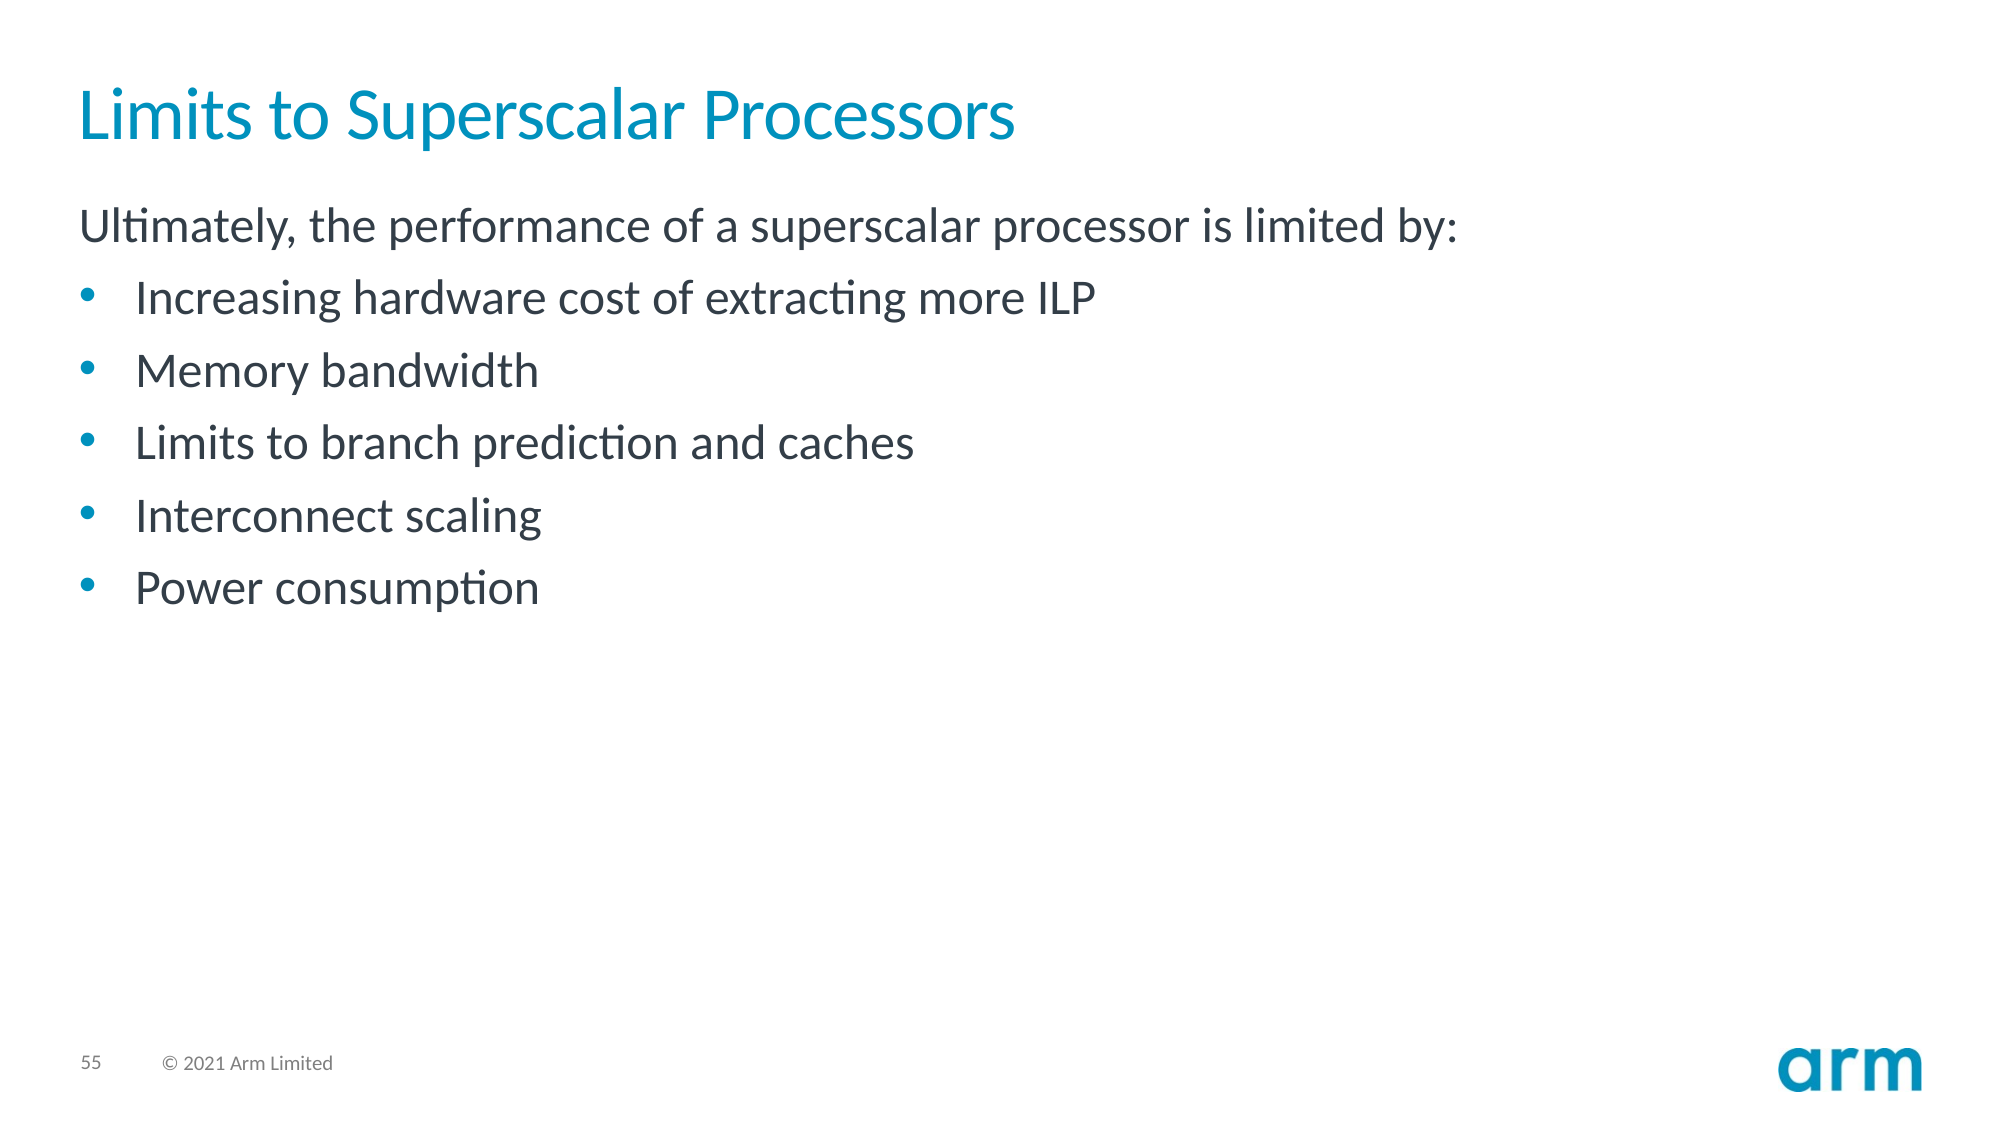

# Limits to Superscalar Processors
Ultimately, the performance of a superscalar processor is limited by:
Increasing hardware cost of extracting more ILP
Memory bandwidth
Limits to branch prediction and caches
Interconnect scaling
Power consumption